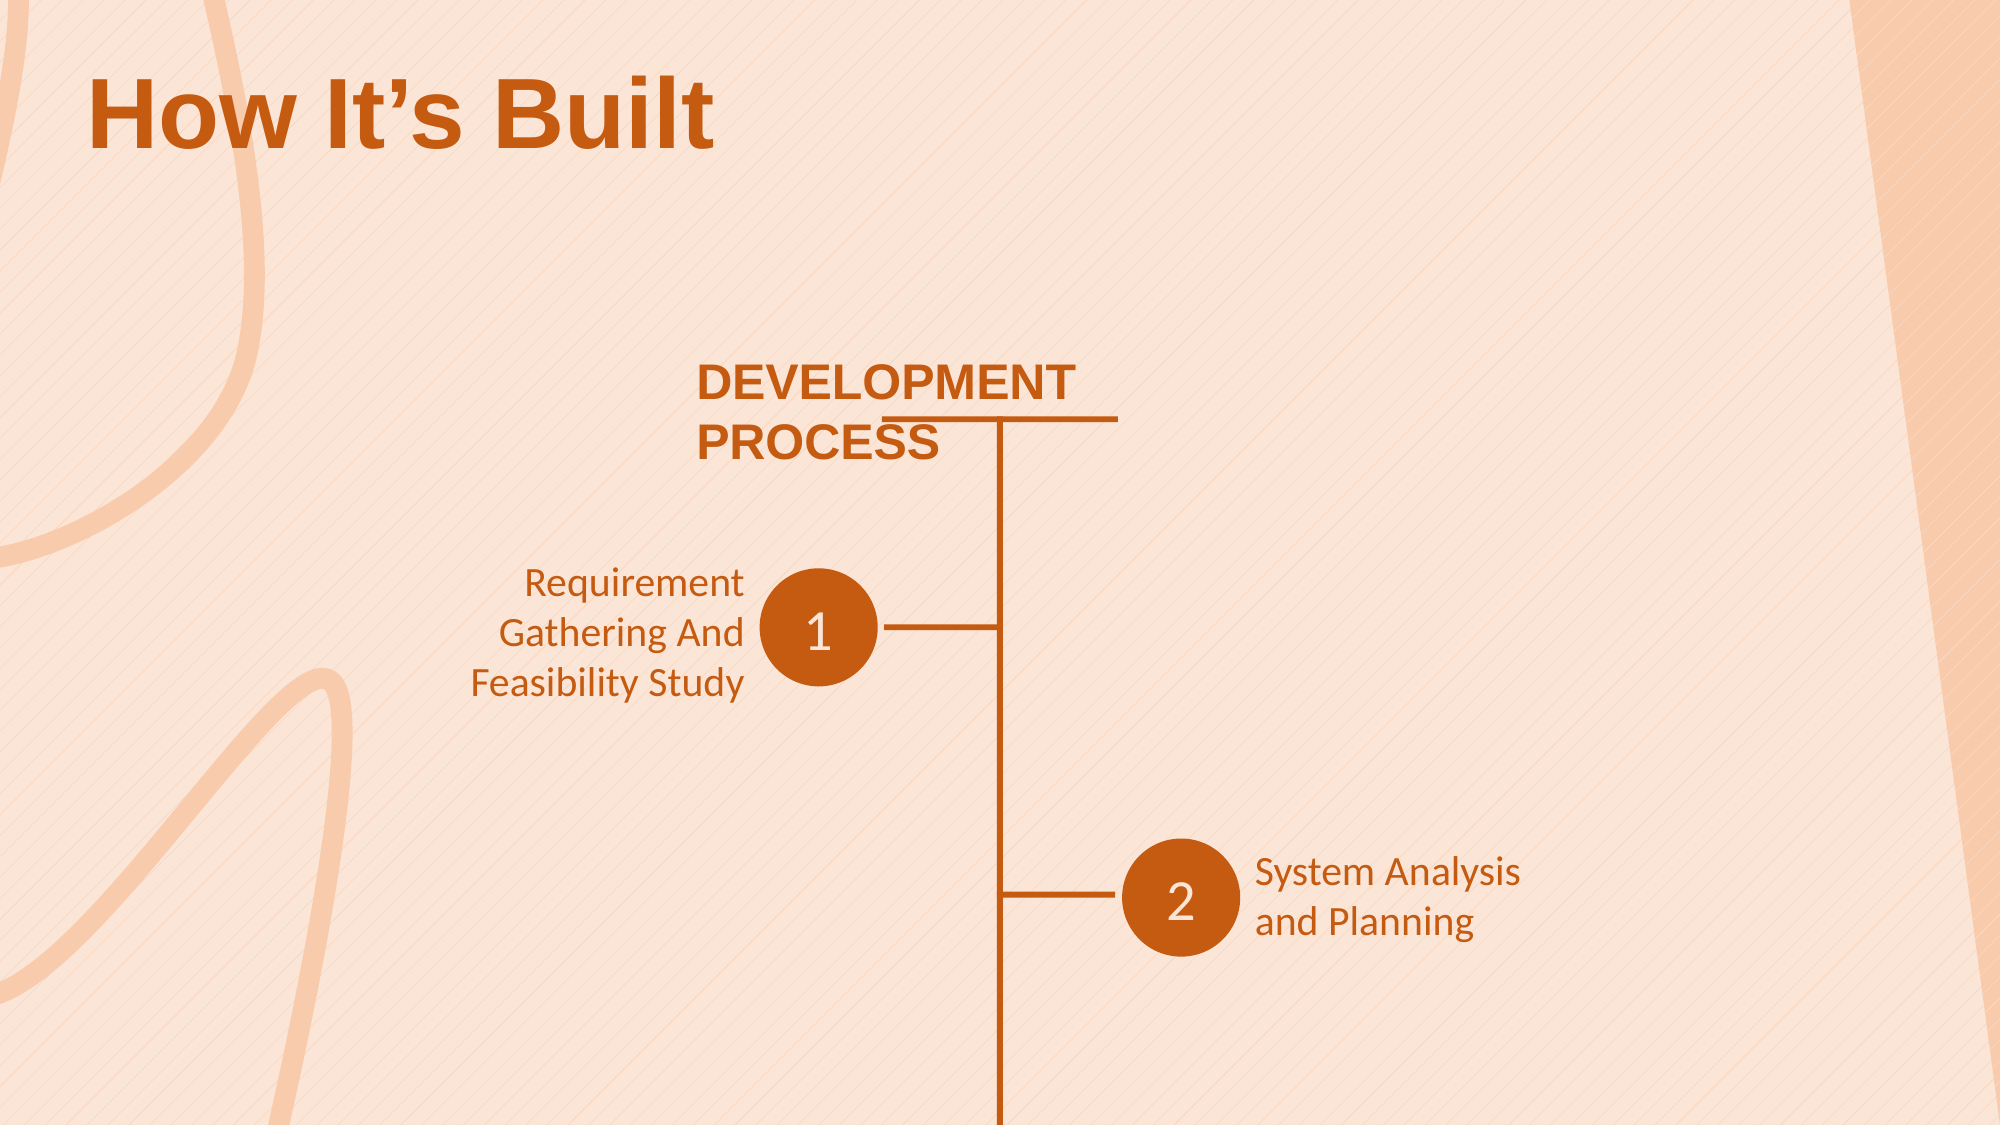

How It’s Built
DEVELOPMENT PROCESS

Requirement Gathering And Feasibility Study
1

System Analysis and Planning
2